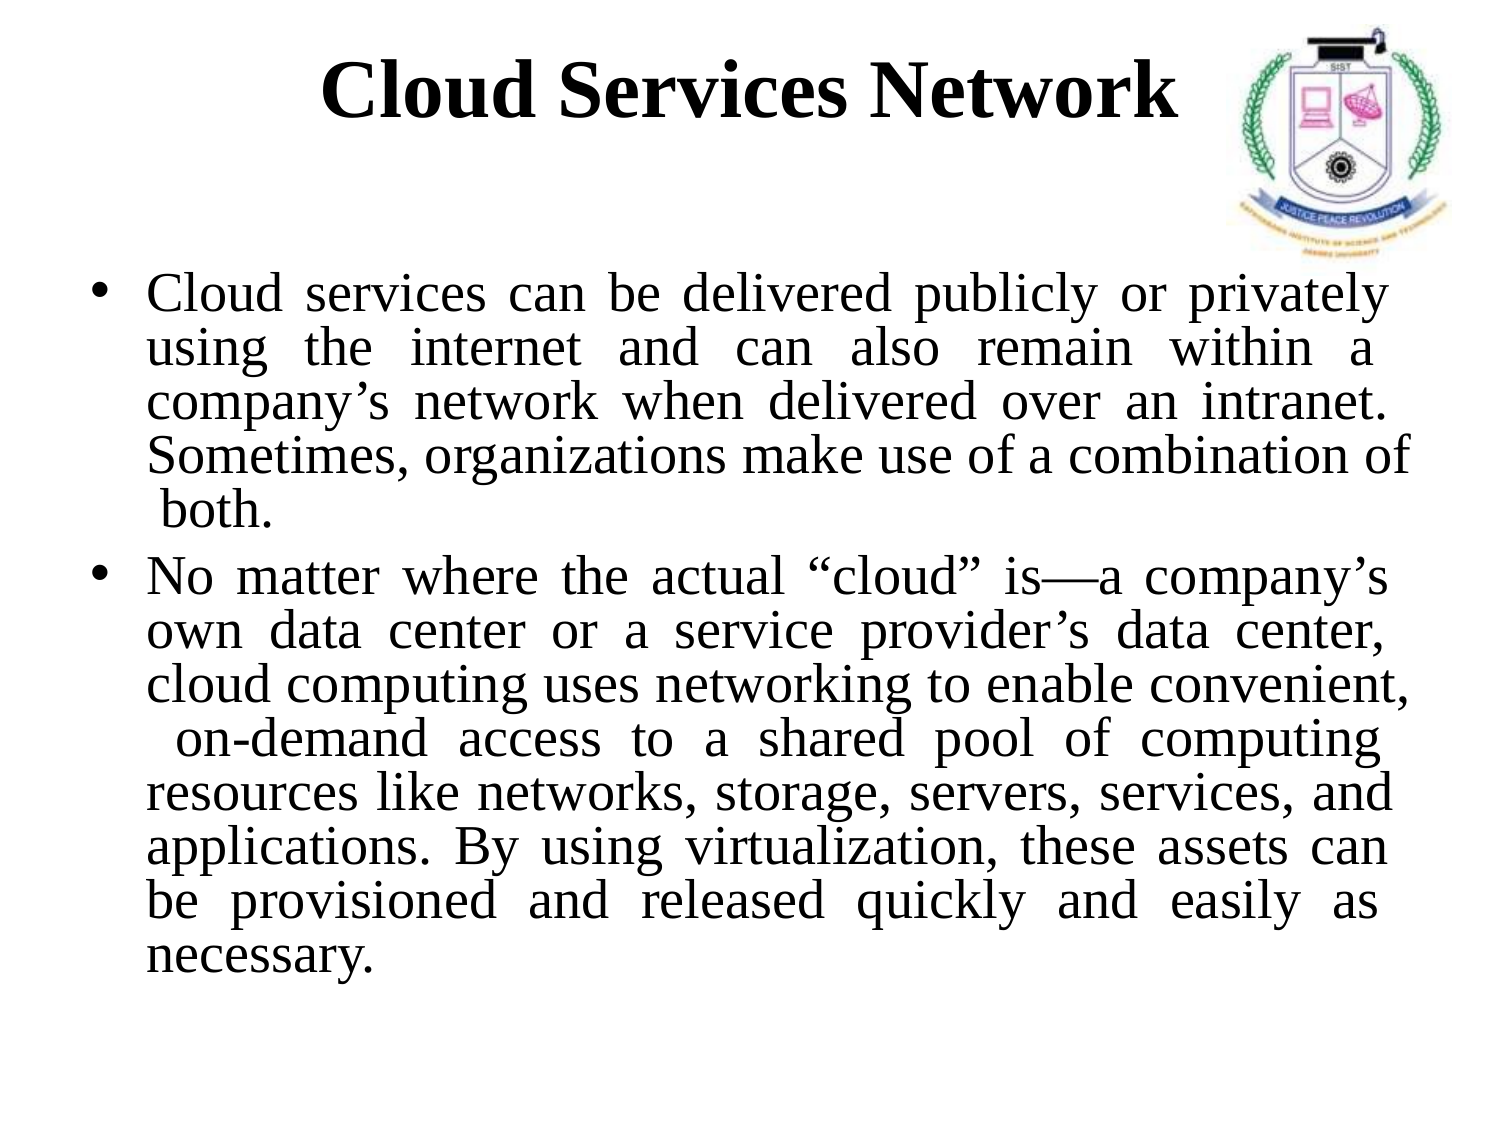

# Cloud Services Network
Cloud services can be delivered publicly or privately  using the internet and can also remain within a  company’s network when delivered over an intranet.  Sometimes, organizations make use of a combination of  both.
No matter where the actual “cloud” is—a company’s  own data center or a service provider’s data center,  cloud computing uses networking to enable convenient,  on-demand access to a shared pool of computing  resources like networks, storage, servers, services, and  applications. By using virtualization, these assets can  be provisioned and released quickly and easily as  necessary.